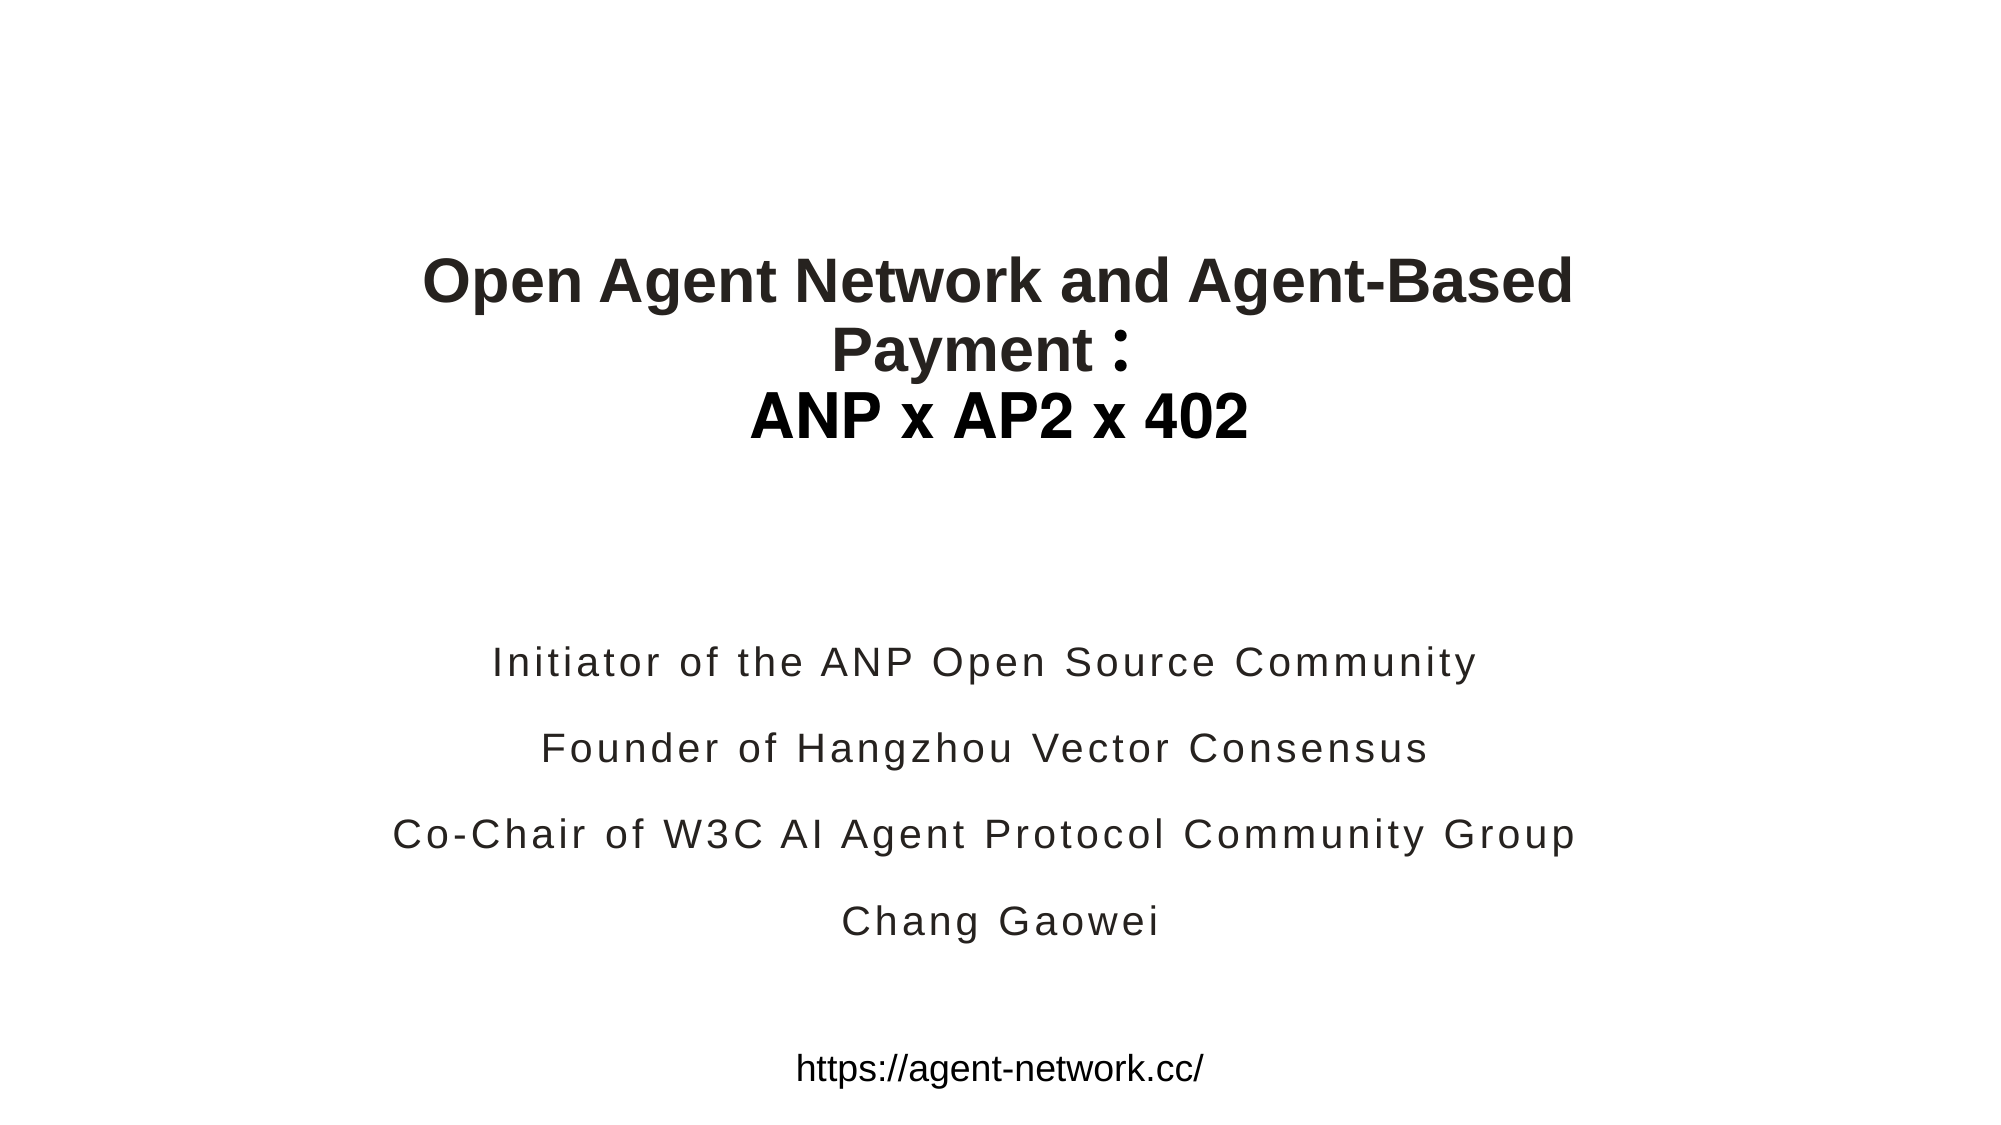

# Open Agent Network and Agent-Based Payment：
ANP x AP2 x 402
Initiator of the ANP Open Source Community
Founder of Hangzhou Vector Consensus
Co-Chair of W3C AI Agent Protocol Community Group
Chang Gaowei
https://agent-network.cc/